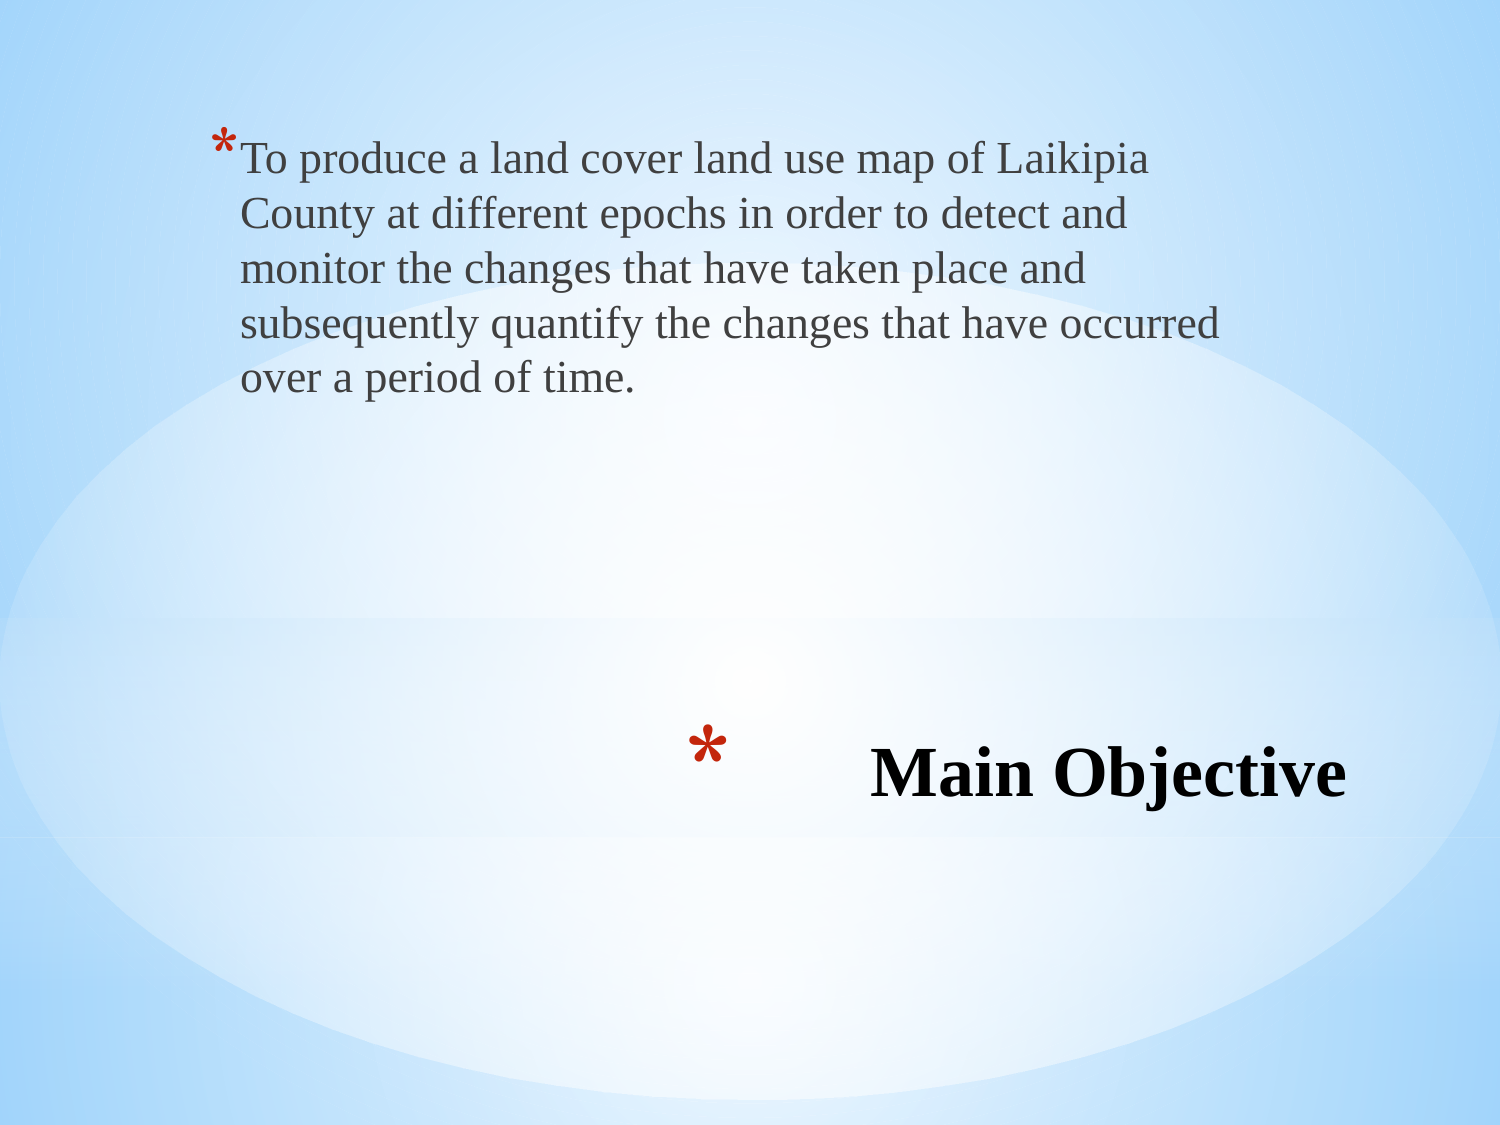

To produce a land cover land use map of Laikipia County at different epochs in order to detect and monitor the changes that have taken place and subsequently quantify the changes that have occurred over a period of time.

# Main Objective